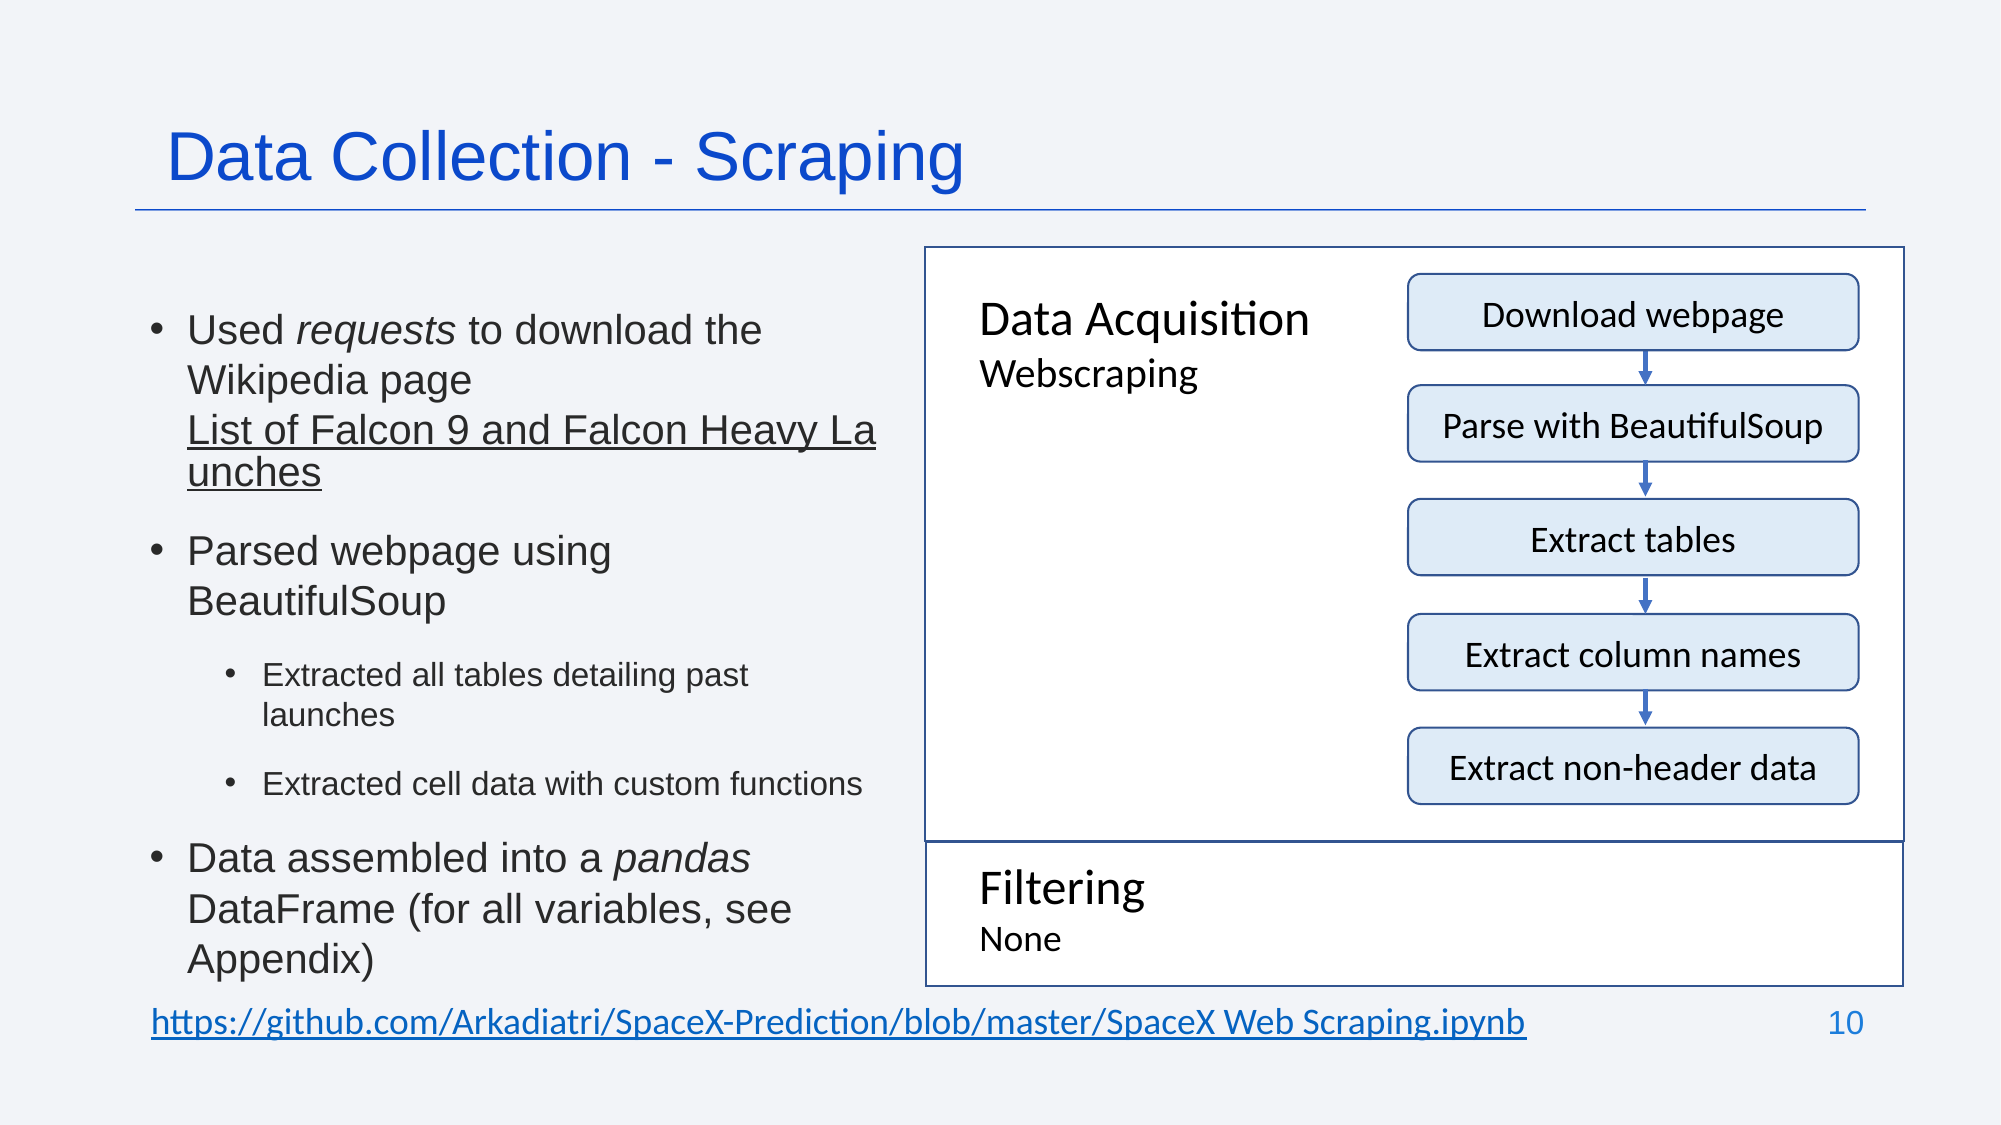

Data Collection - Scraping

Download webpage
Data Acquisition
Webscraping
Used requests to download the Wikipedia page List of Falcon 9 and Falcon Heavy Launches
Parsed webpage using BeautifulSoup
Extracted all tables detailing past launches
Extracted cell data with custom functions
Data assembled into a pandas DataFrame (for all variables, see Appendix)

Parse with BeautifulSoup
Extract tables
Extract column names
Extract non-header data

Filtering
None
10
https://github.com/Arkadiatri/SpaceX-Prediction/blob/master/SpaceX Web Scraping.ipynb